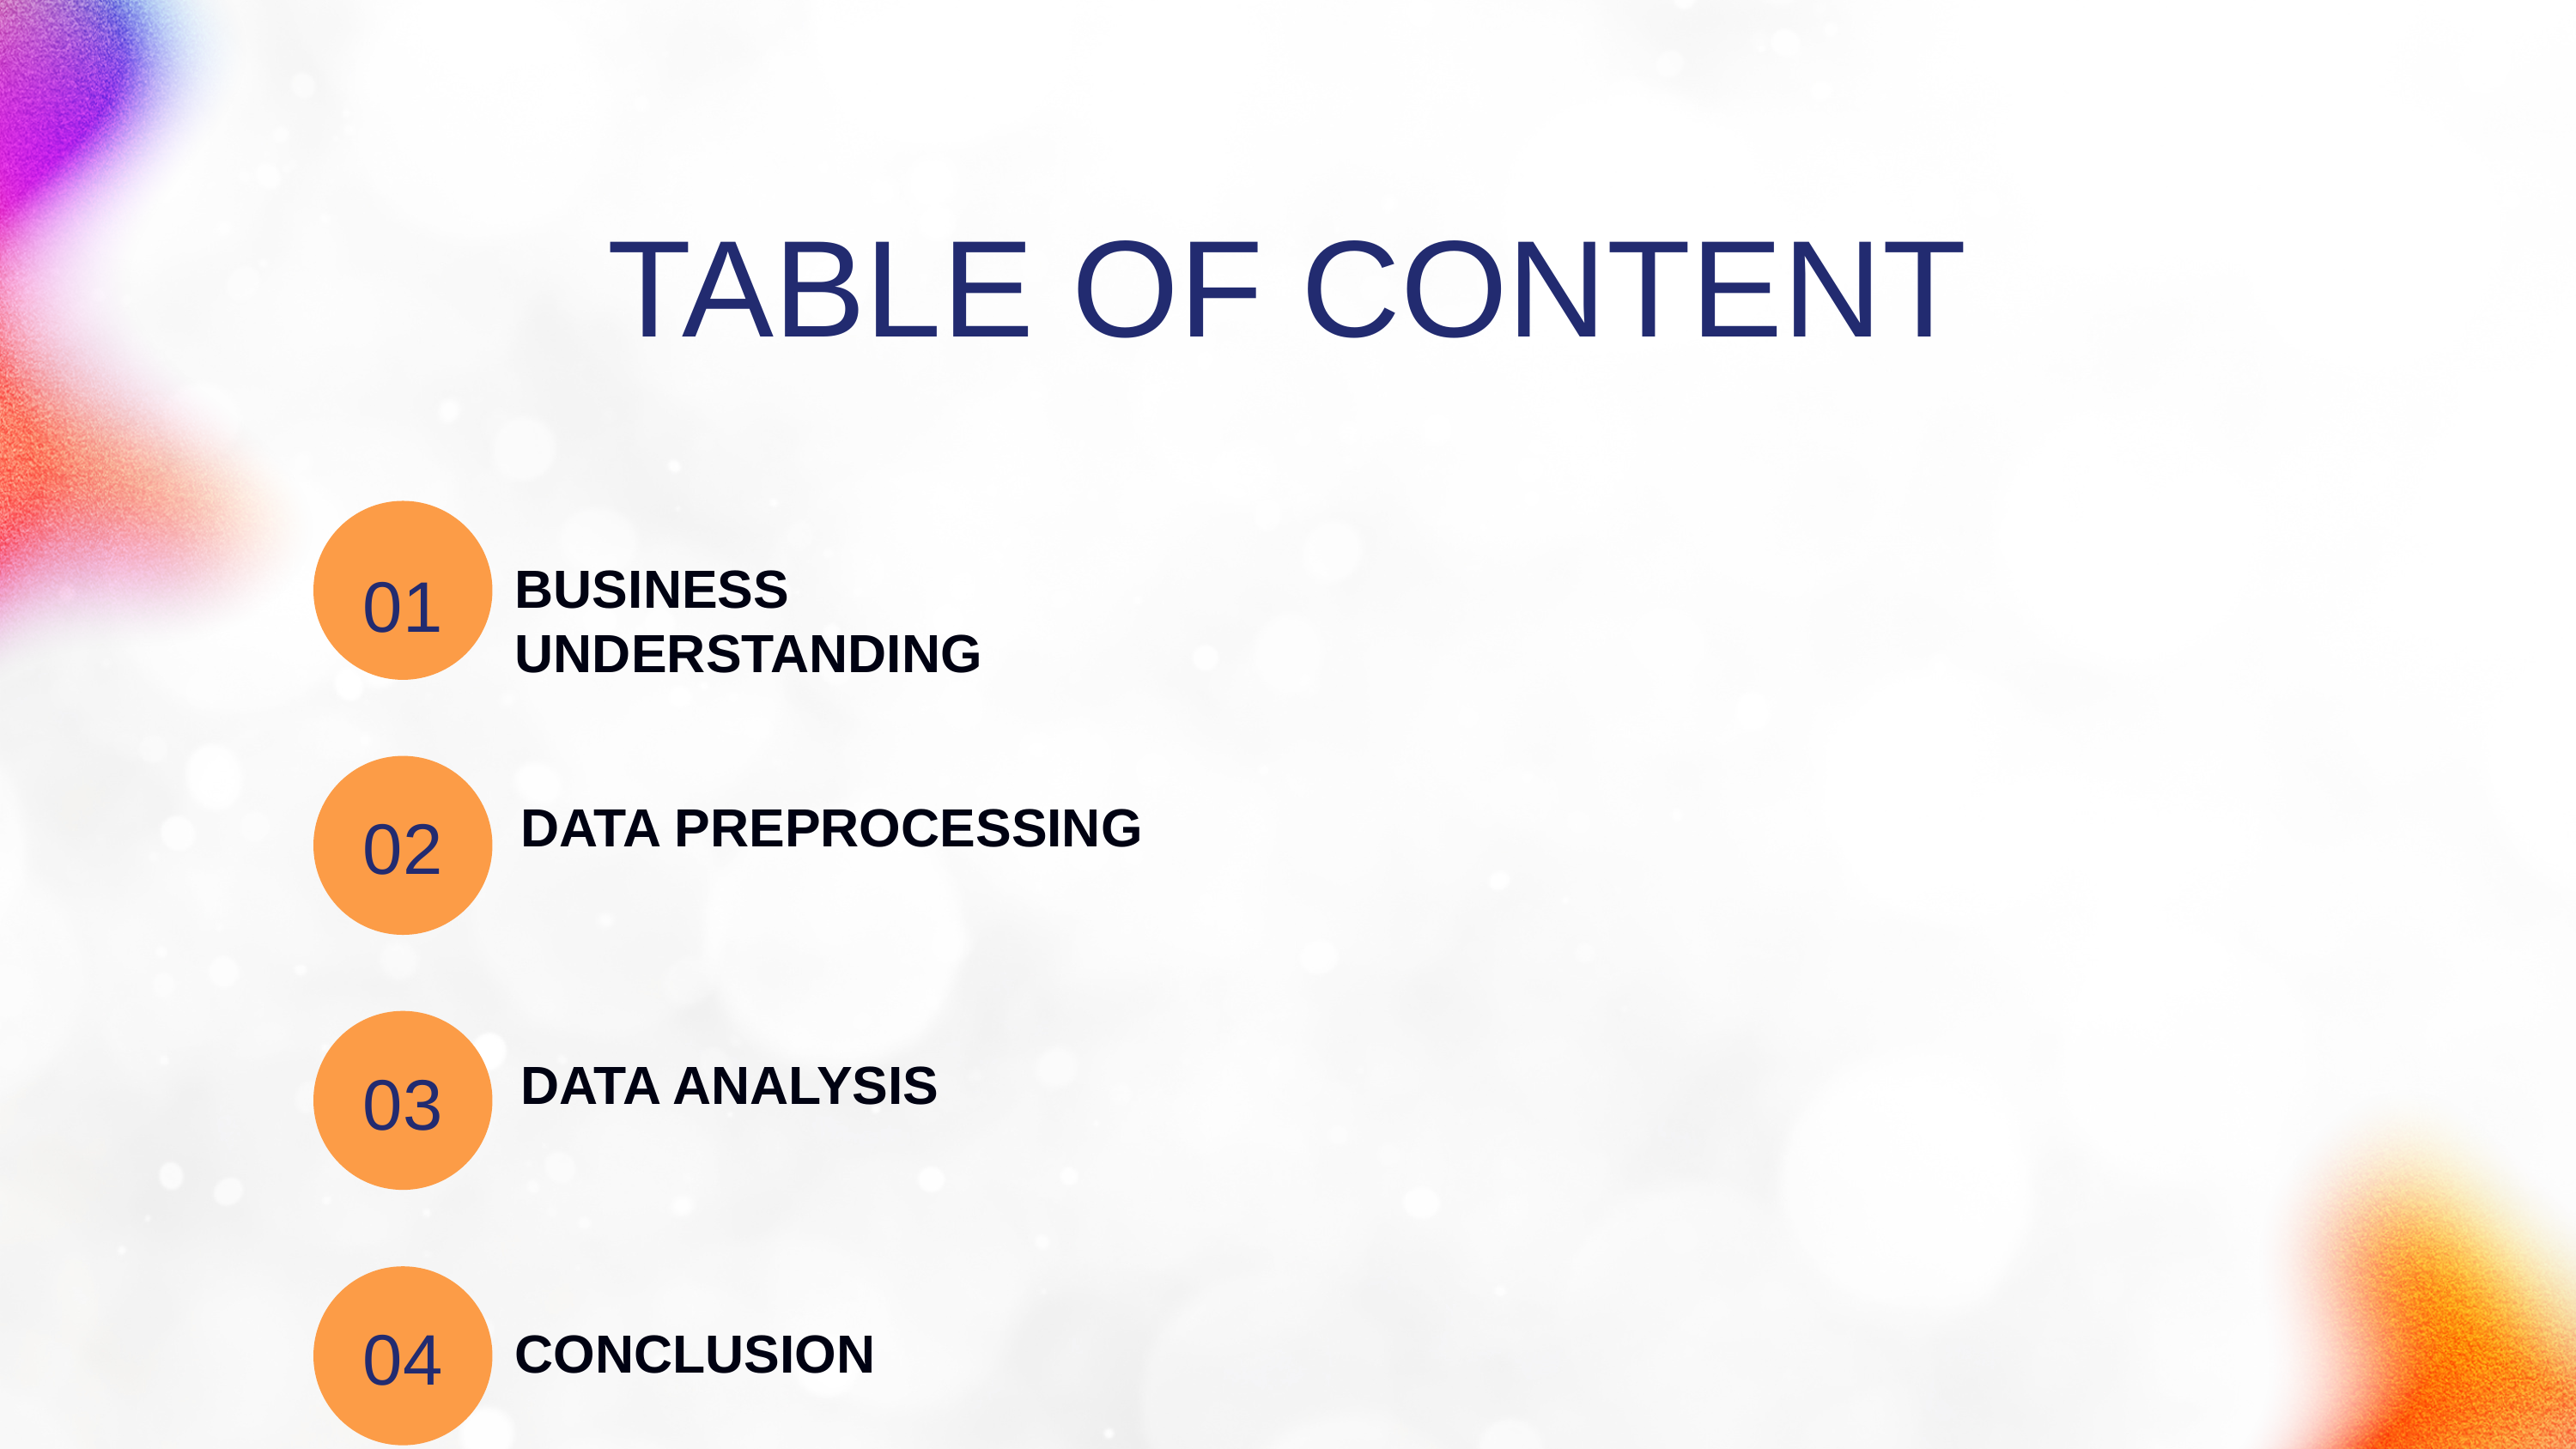

TABLE OF CONTENT

BUSINESS UNDERSTANDING
01

DATA PREPROCESSING
02

DATA ANALYSIS
03

04
CONCLUSION